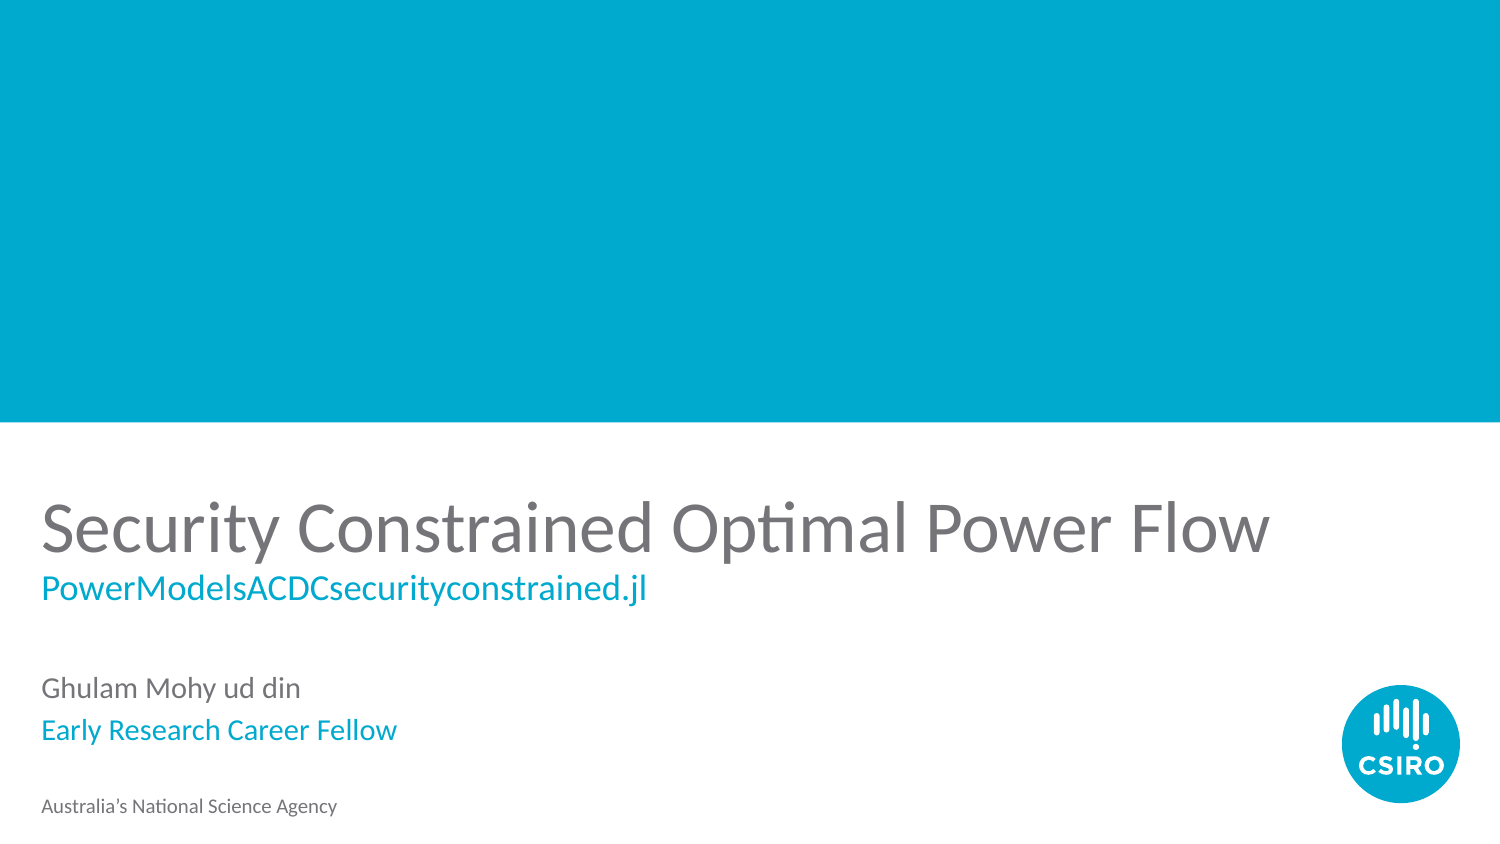

# Security Constrained Optimal Power Flow PowerModelsACDCsecurityconstrained.jl
Ghulam Mohy ud din
Early Research Career Fellow